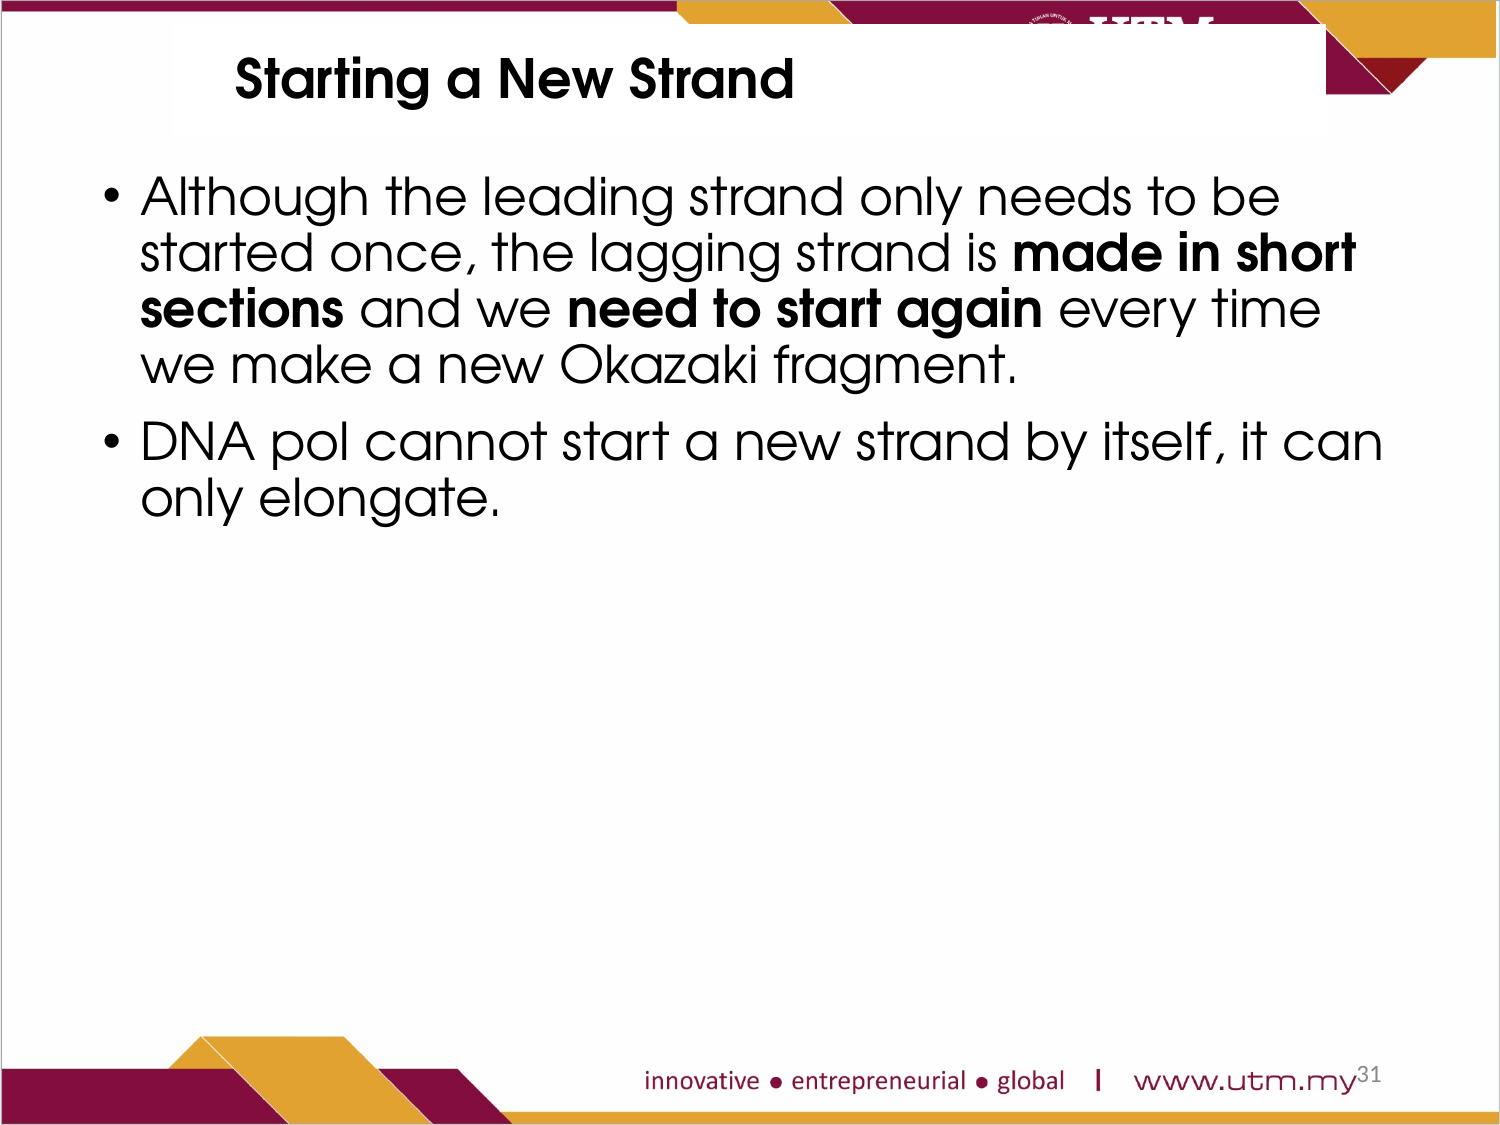

# Starting a New Strand
Although the leading strand only needs to be started once, the lagging strand is made in short sections and we need to start again every time we make a new Okazaki fragment.
DNA pol cannot start a new strand by itself, it can only elongate.
31